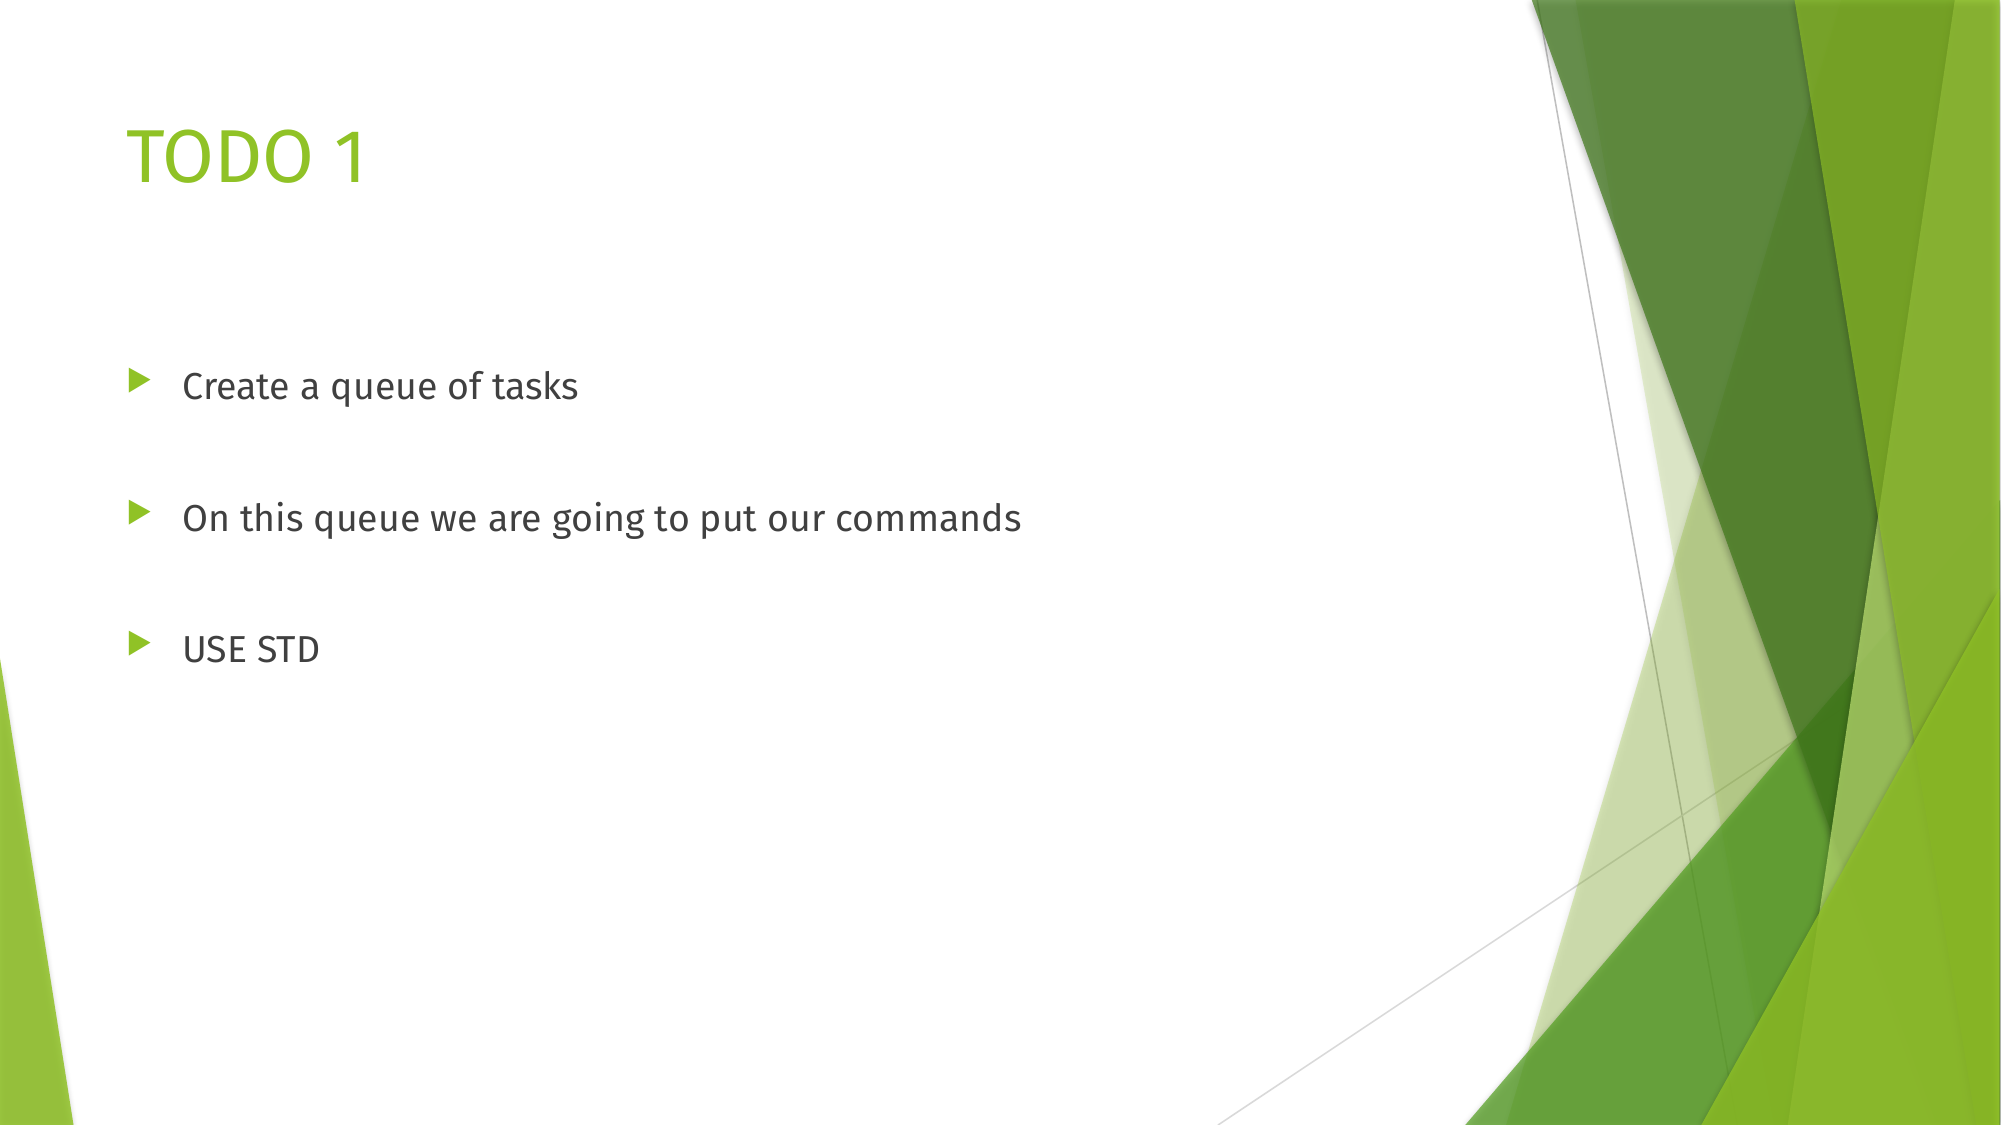

# TODO 1
Create a queue of tasks

On this queue we are going to put our commands

USE STD